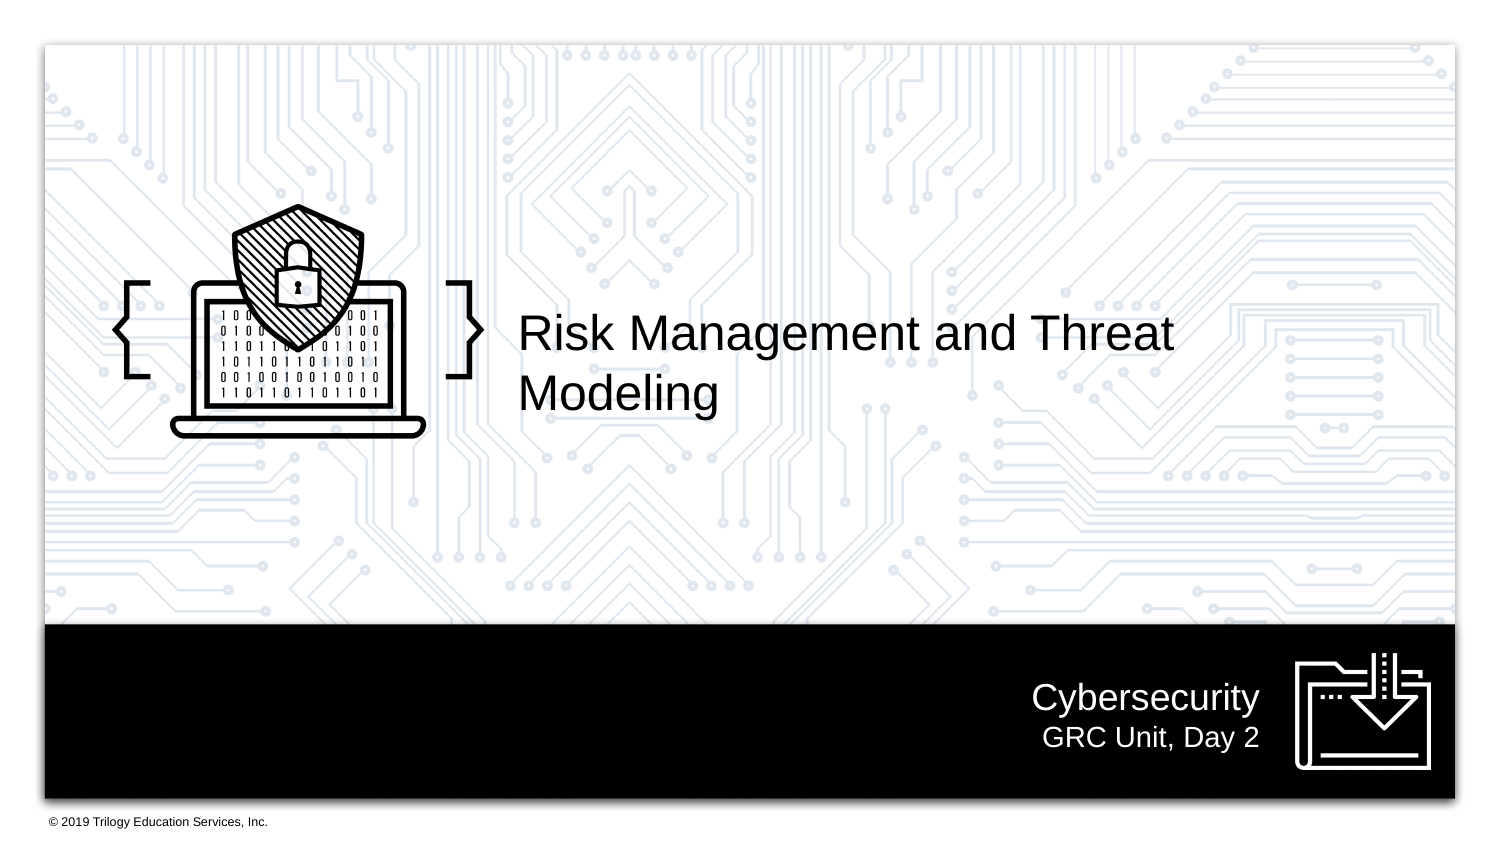

Risk Management and Threat Modeling
# GRC Unit, Day 2